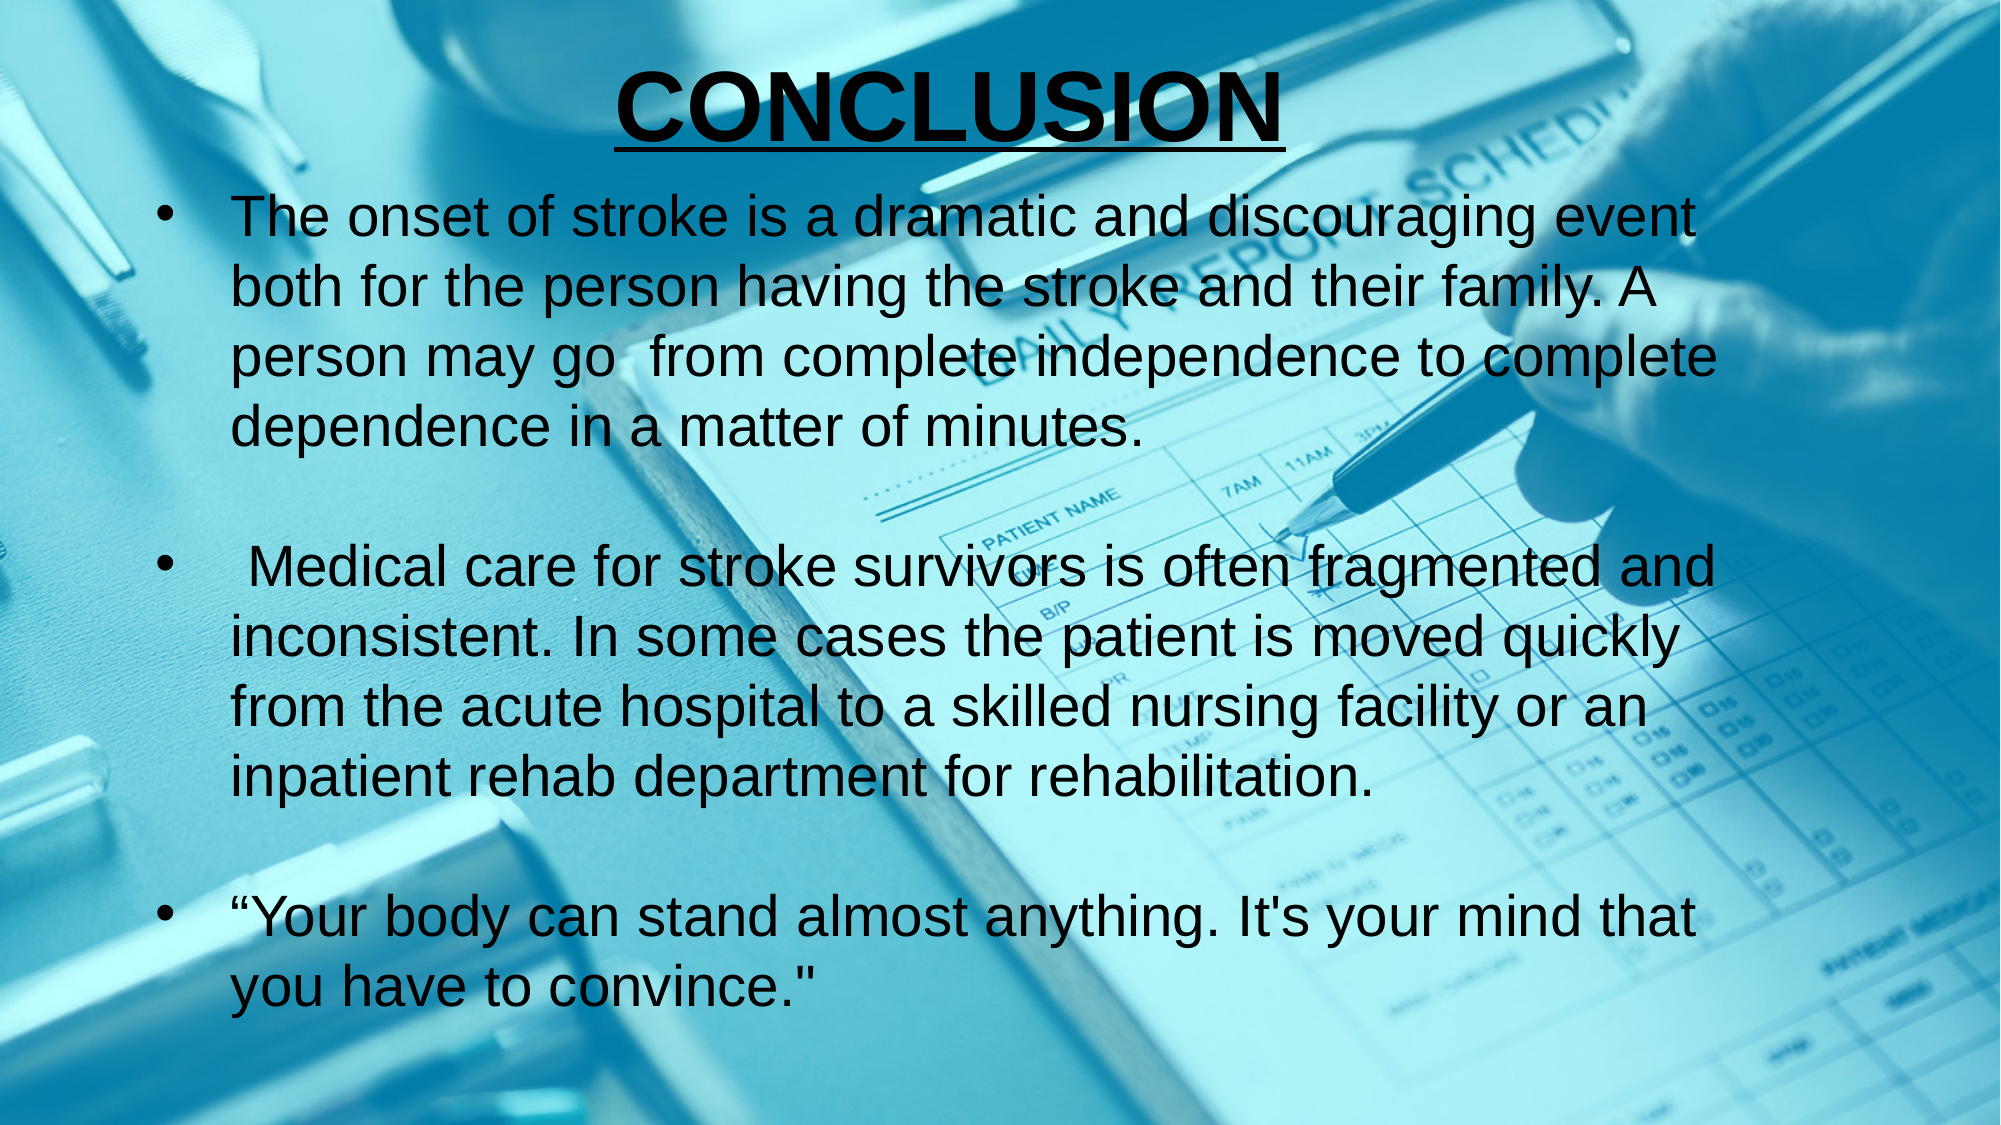

CONCLUSION
The onset of stroke is a dramatic and discouraging event both for the person having the stroke and their family. A person may go  from complete independence to complete dependence in a matter of minutes.

 Medical care for stroke survivors is often fragmented and inconsistent. In some cases the patient is moved quickly from the acute hospital to a skilled nursing facility or an inpatient rehab department for rehabilitation.

“Your body can stand almost anything. It's your mind that you have to convince."